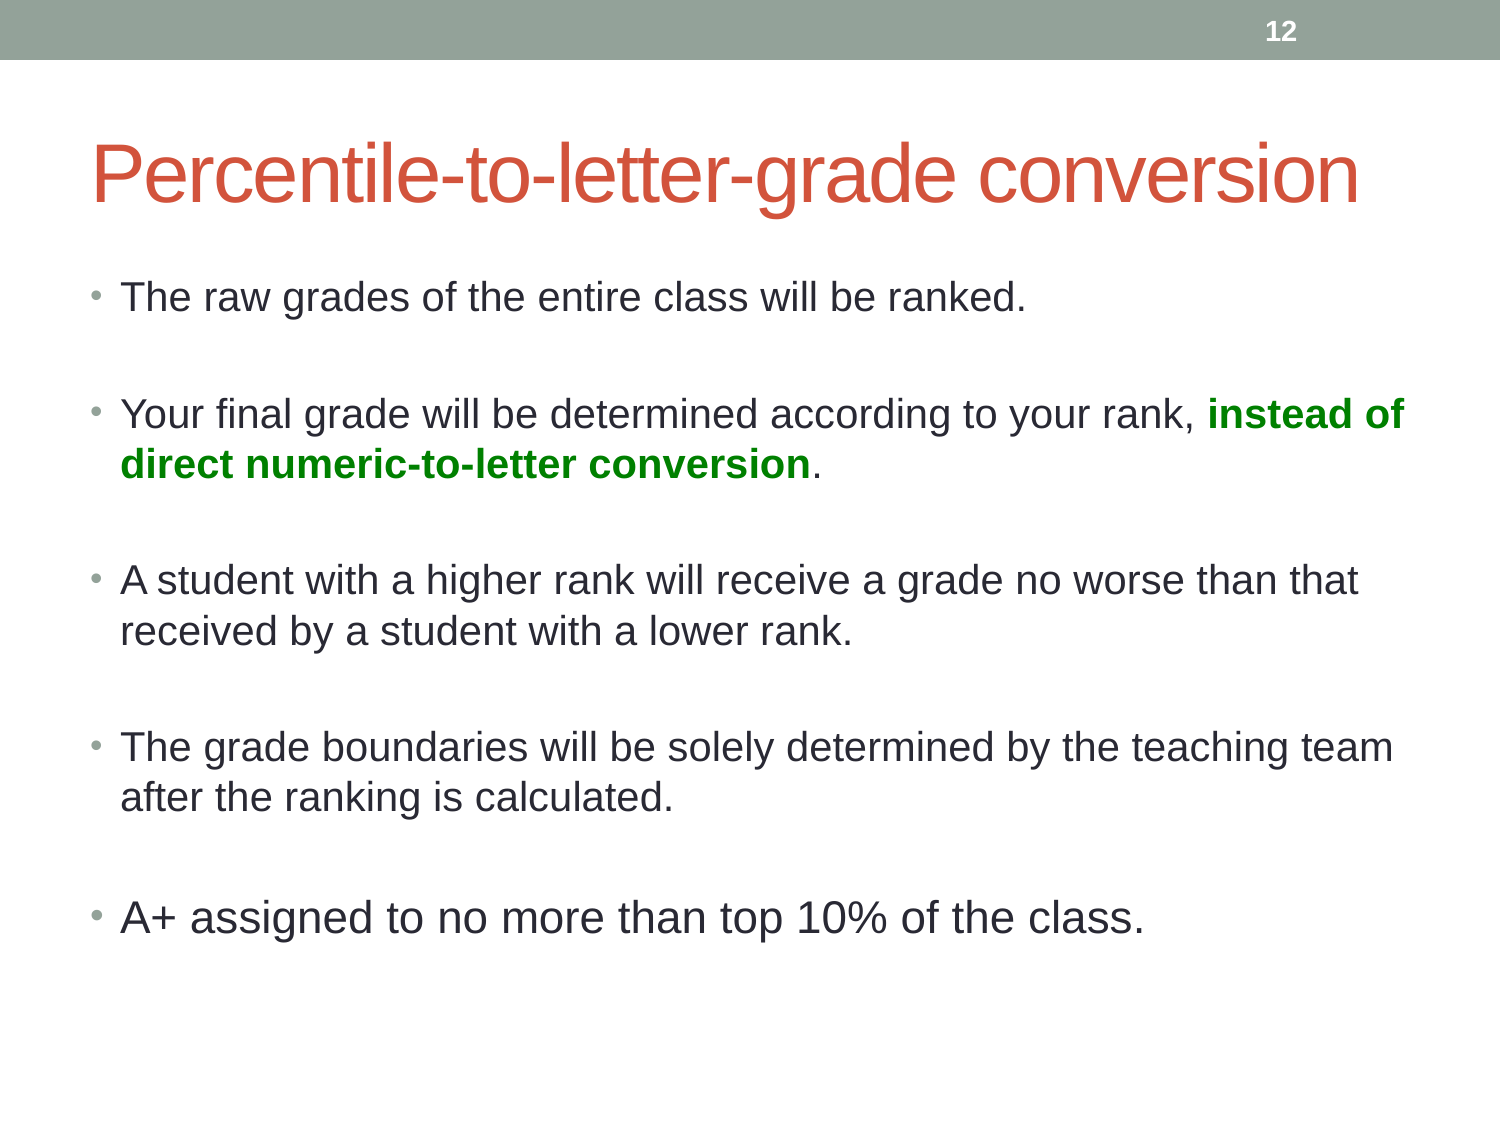

12
# Percentile-to-letter-grade conversion
The raw grades of the entire class will be ranked.

Your final grade will be determined according to your rank, instead of direct numeric-to-letter conversion.

A student with a higher rank will receive a grade no worse than that received by a student with a lower rank.

The grade boundaries will be solely determined by the teaching team after the ranking is calculated.

A+ assigned to no more than top 10% of the class.